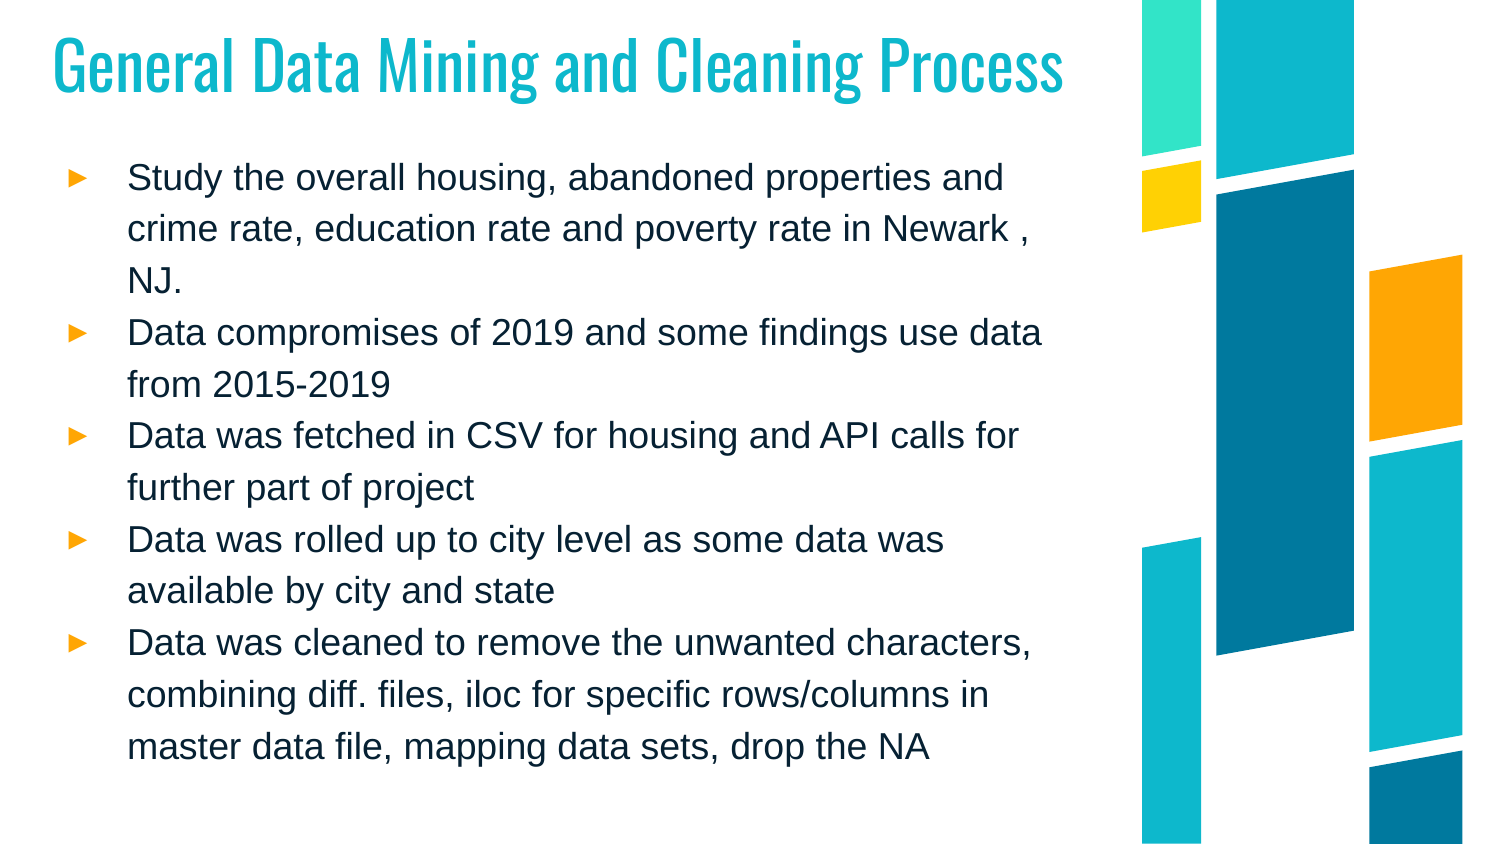

# General Data Mining and Cleaning Process
Study the overall housing, abandoned properties and crime rate, education rate and poverty rate in Newark , NJ.
Data compromises of 2019 and some findings use data from 2015-2019
Data was fetched in CSV for housing and API calls for further part of project
Data was rolled up to city level as some data was available by city and state
Data was cleaned to remove the unwanted characters, combining diff. files, iloc for specific rows/columns in master data file, mapping data sets, drop the NA